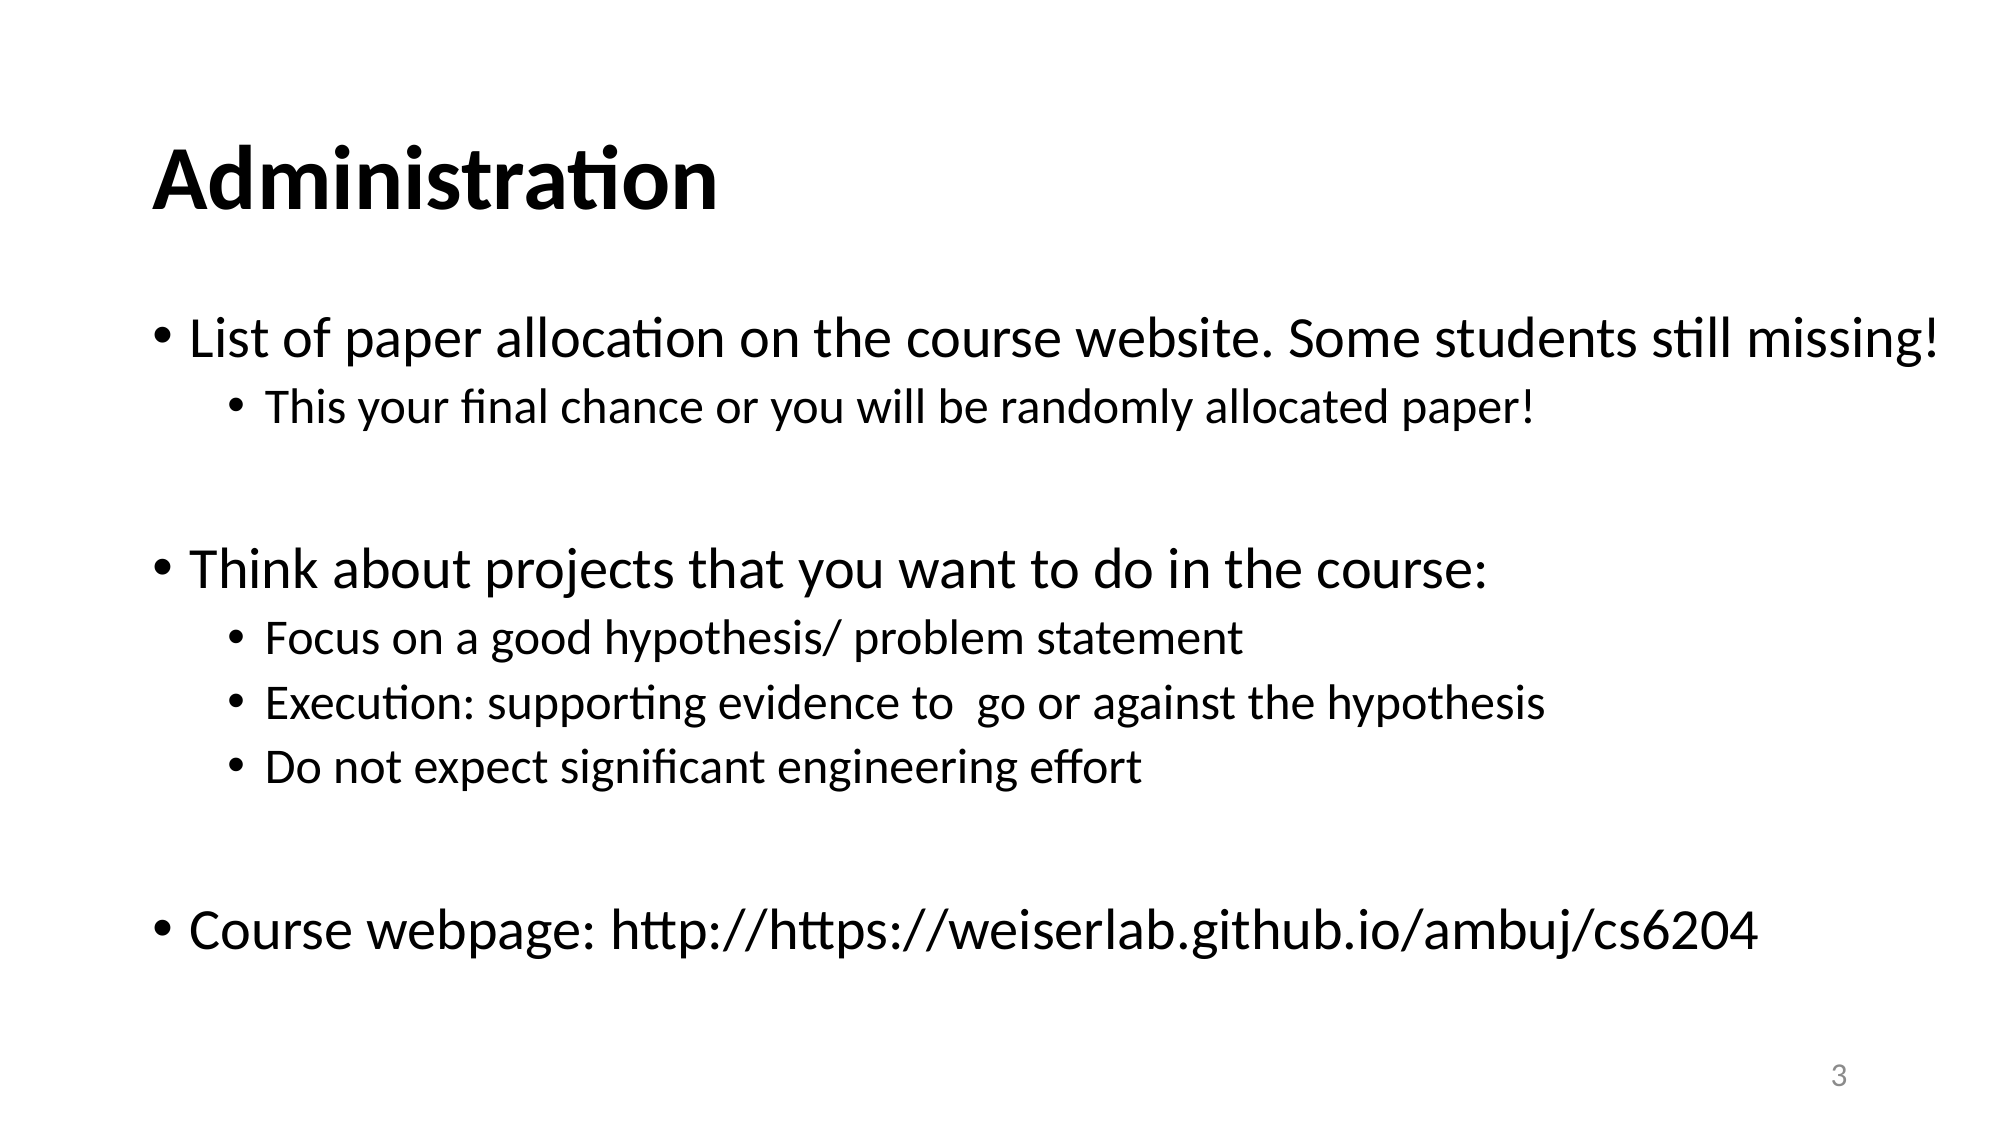

# Administration
List of paper allocation on the course website. Some students still missing!
This your final chance or you will be randomly allocated paper!

Think about projects that you want to do in the course:
Focus on a good hypothesis/ problem statement
Execution: supporting evidence to  go or against the hypothesis
Do not expect significant engineering effort

Course webpage: http://https://weiserlab.github.io/ambuj/cs6204

3